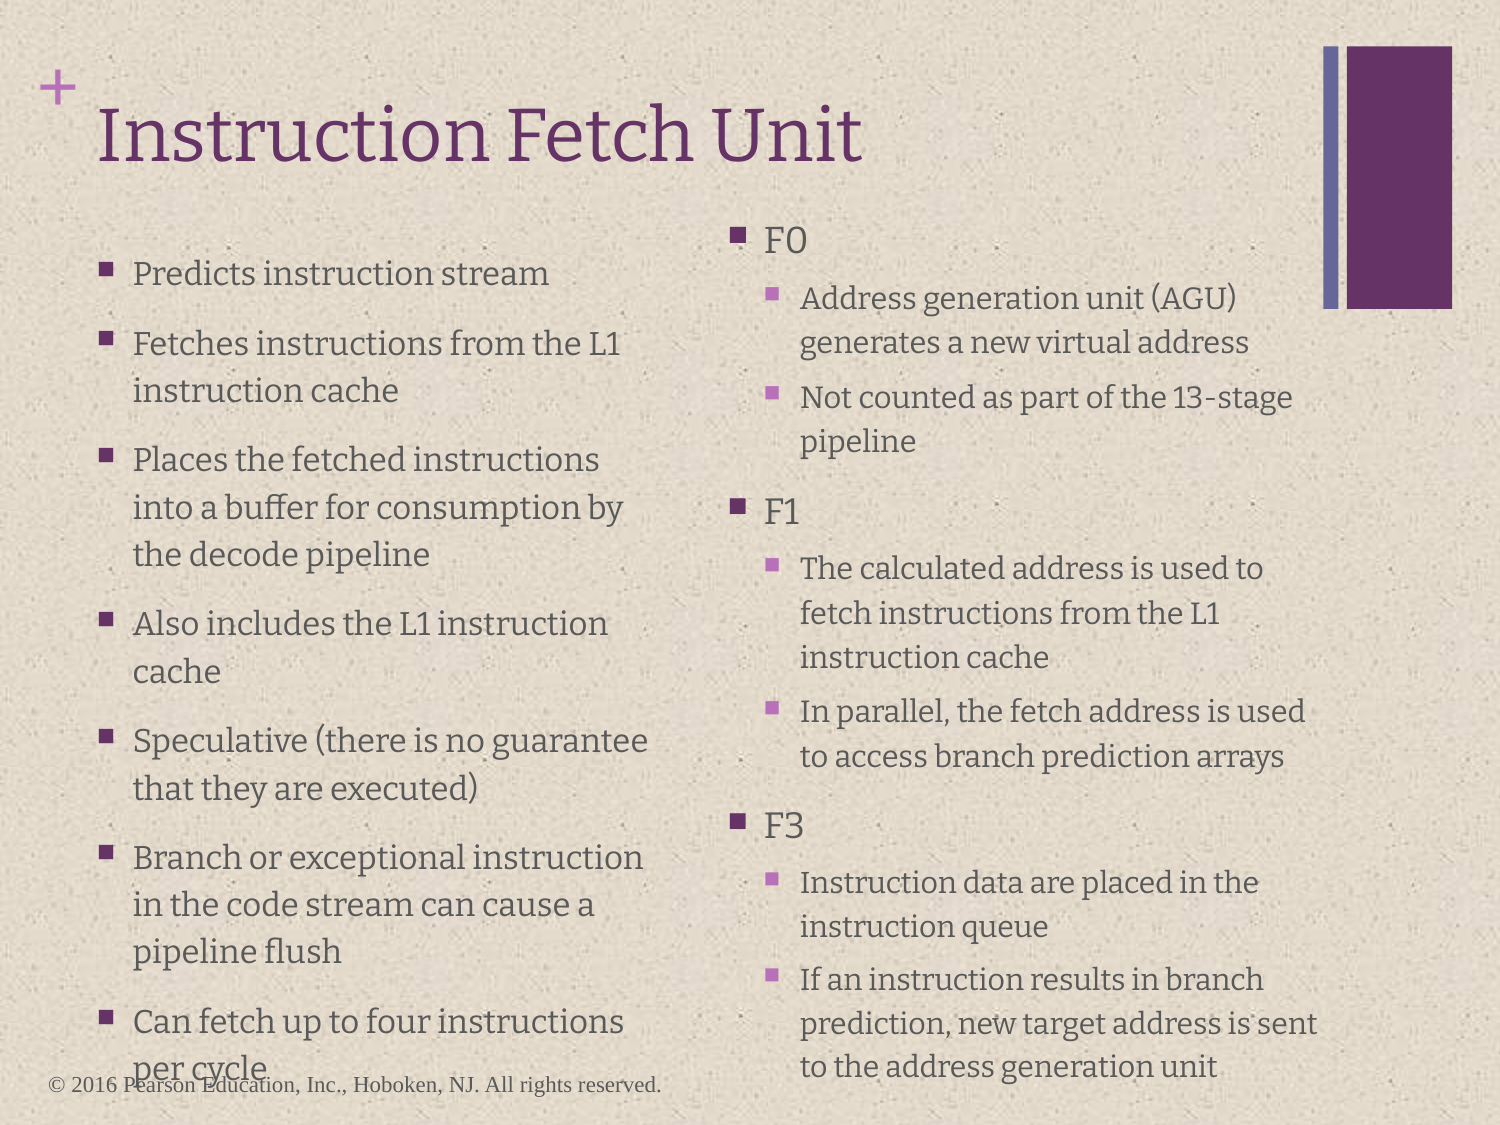

# Instruction Fetch Unit
F0
Address generation unit (AGU) generates a new virtual address
Not counted as part of the 13-stage pipeline
F1
The calculated address is used to fetch instructions from the L1 instruction cache
In parallel, the fetch address is used to access branch prediction arrays
F3
Instruction data are placed in the instruction queue
If an instruction results in branch prediction, new target address is sent to the address generation unit

Predicts instruction stream
Fetches instructions from the L1 instruction cache
Places the fetched instructions into a buffer for consumption by the decode pipeline
Also includes the L1 instruction cache
Speculative (there is no guarantee that they are executed)
Branch or exceptional instruction in the code stream can cause a pipeline flush
Can fetch up to four instructions per cycle
© 2016 Pearson Education, Inc., Hoboken, NJ. All rights reserved.